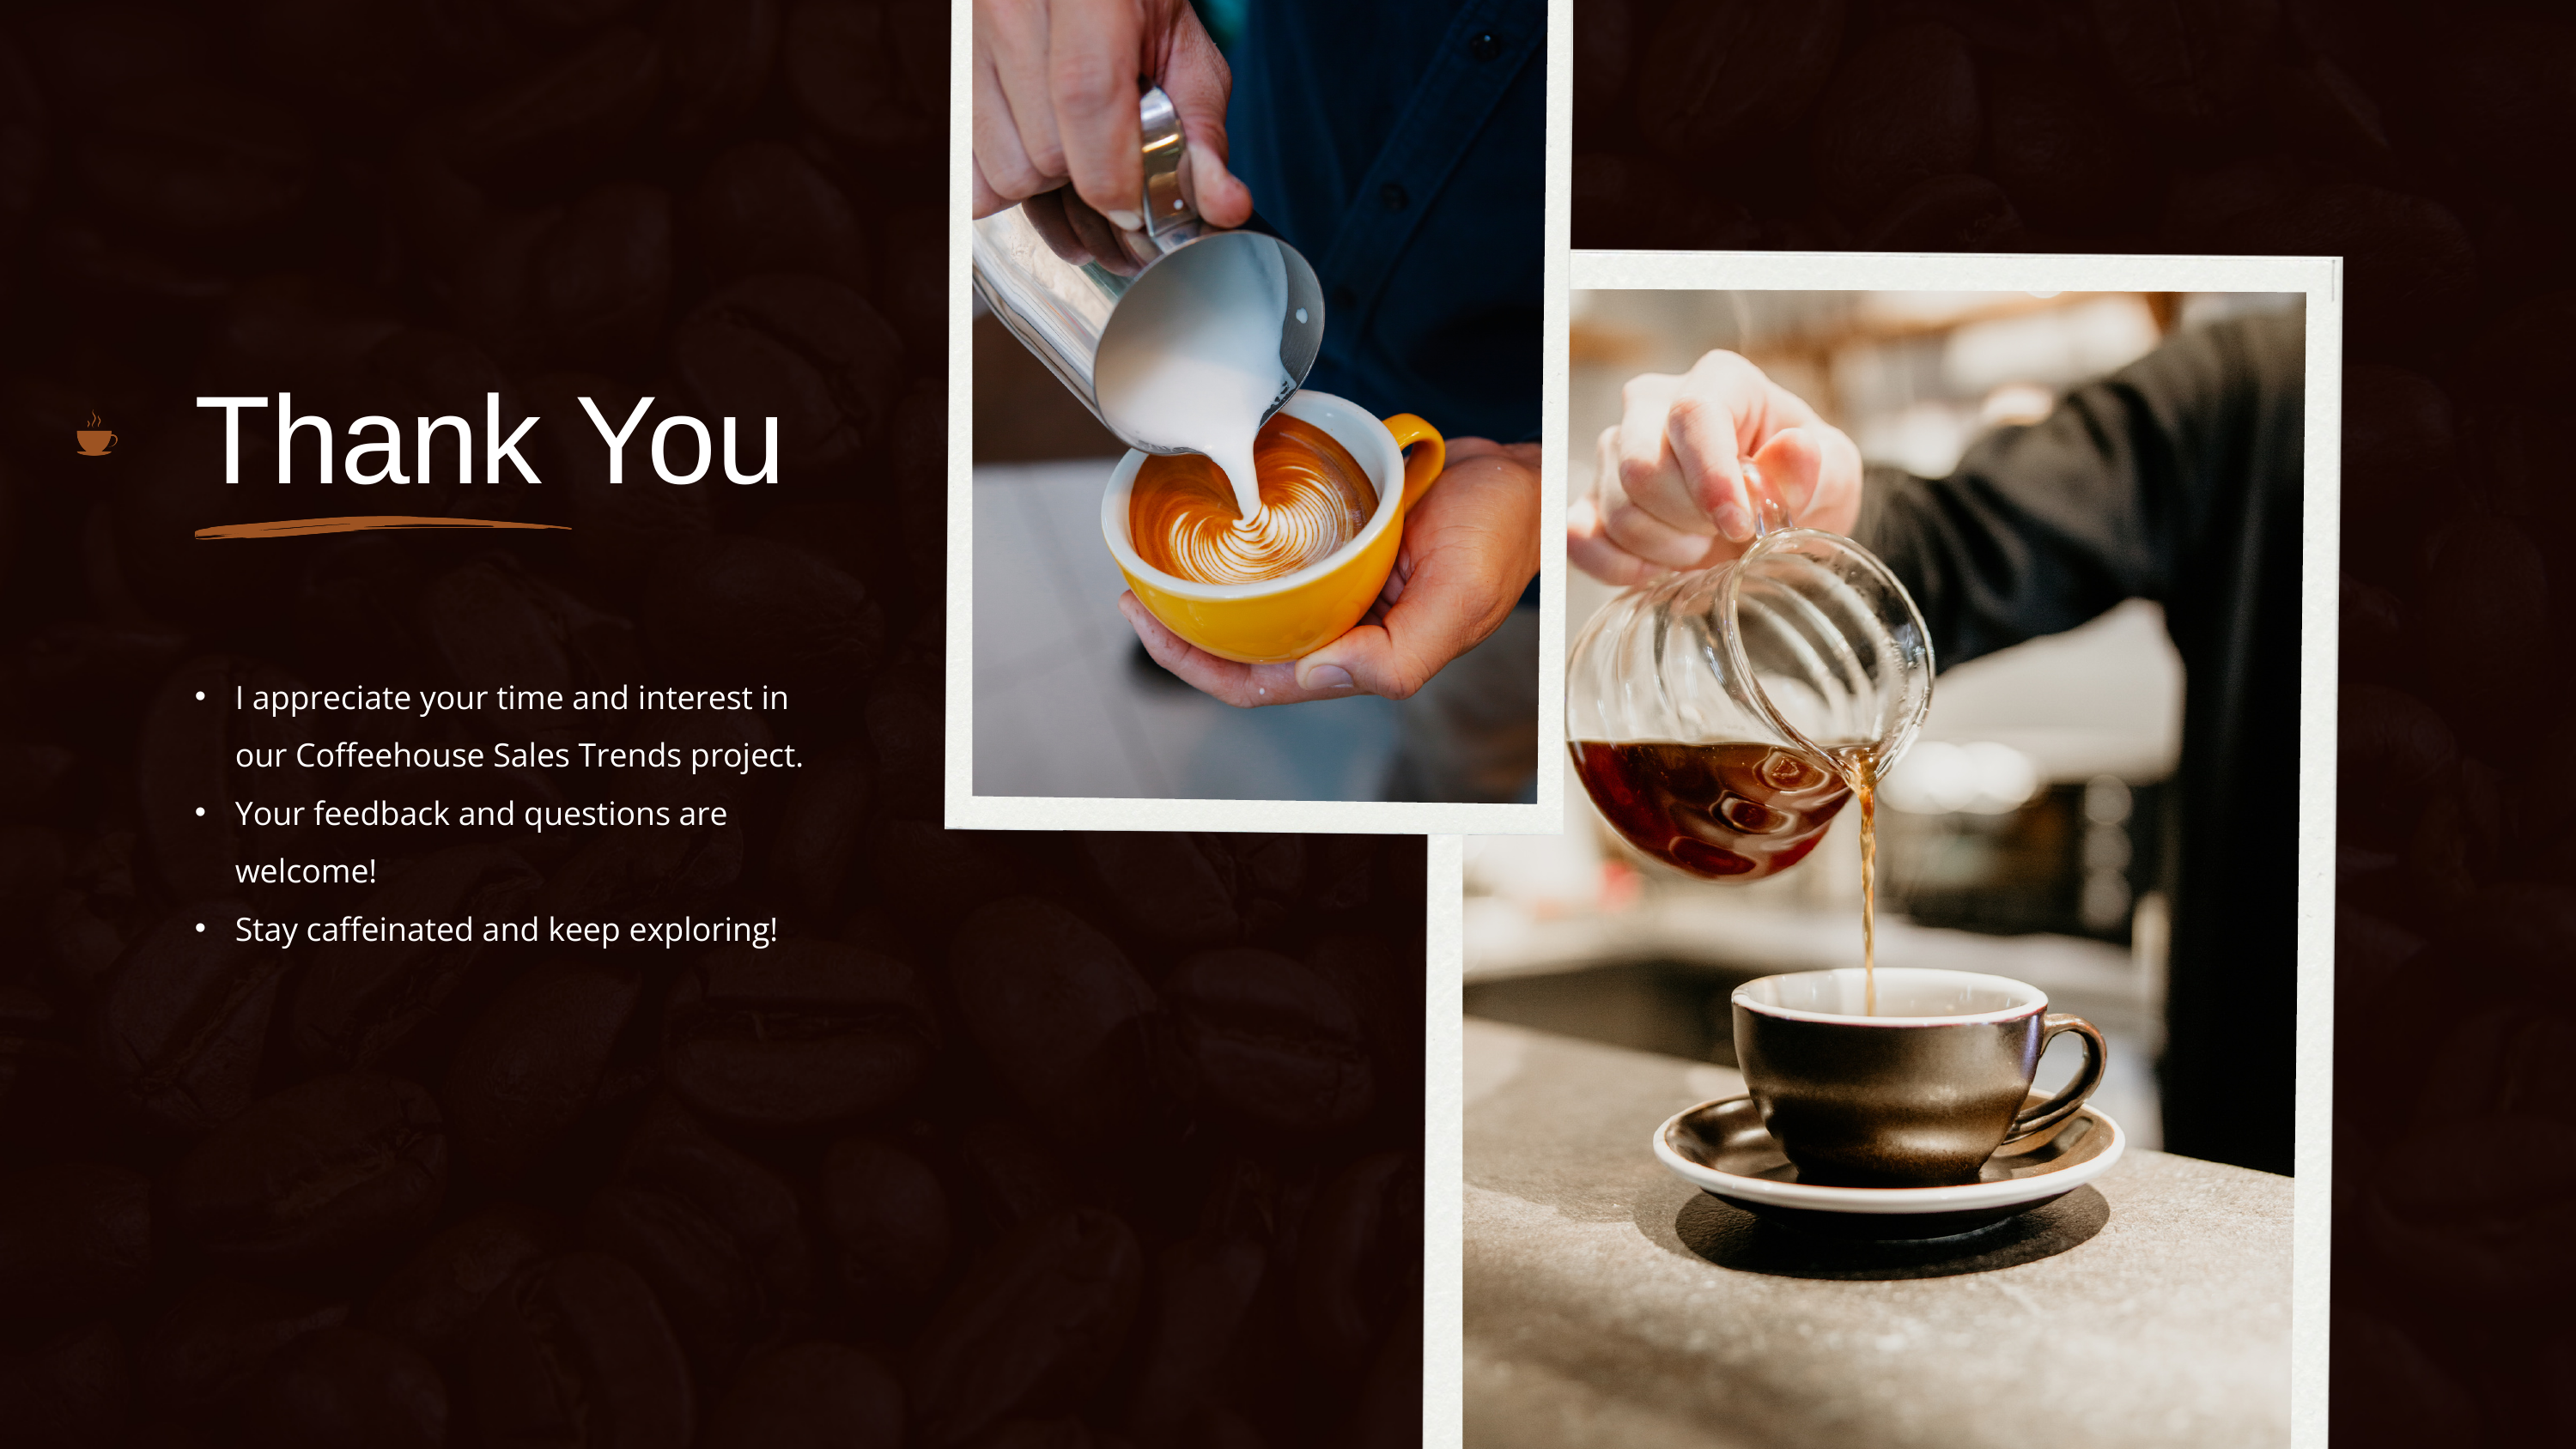

Thank You

I appreciate your time and interest in our Coffeehouse Sales Trends project.
Your feedback and questions are welcome!
Stay caffeinated and keep exploring!